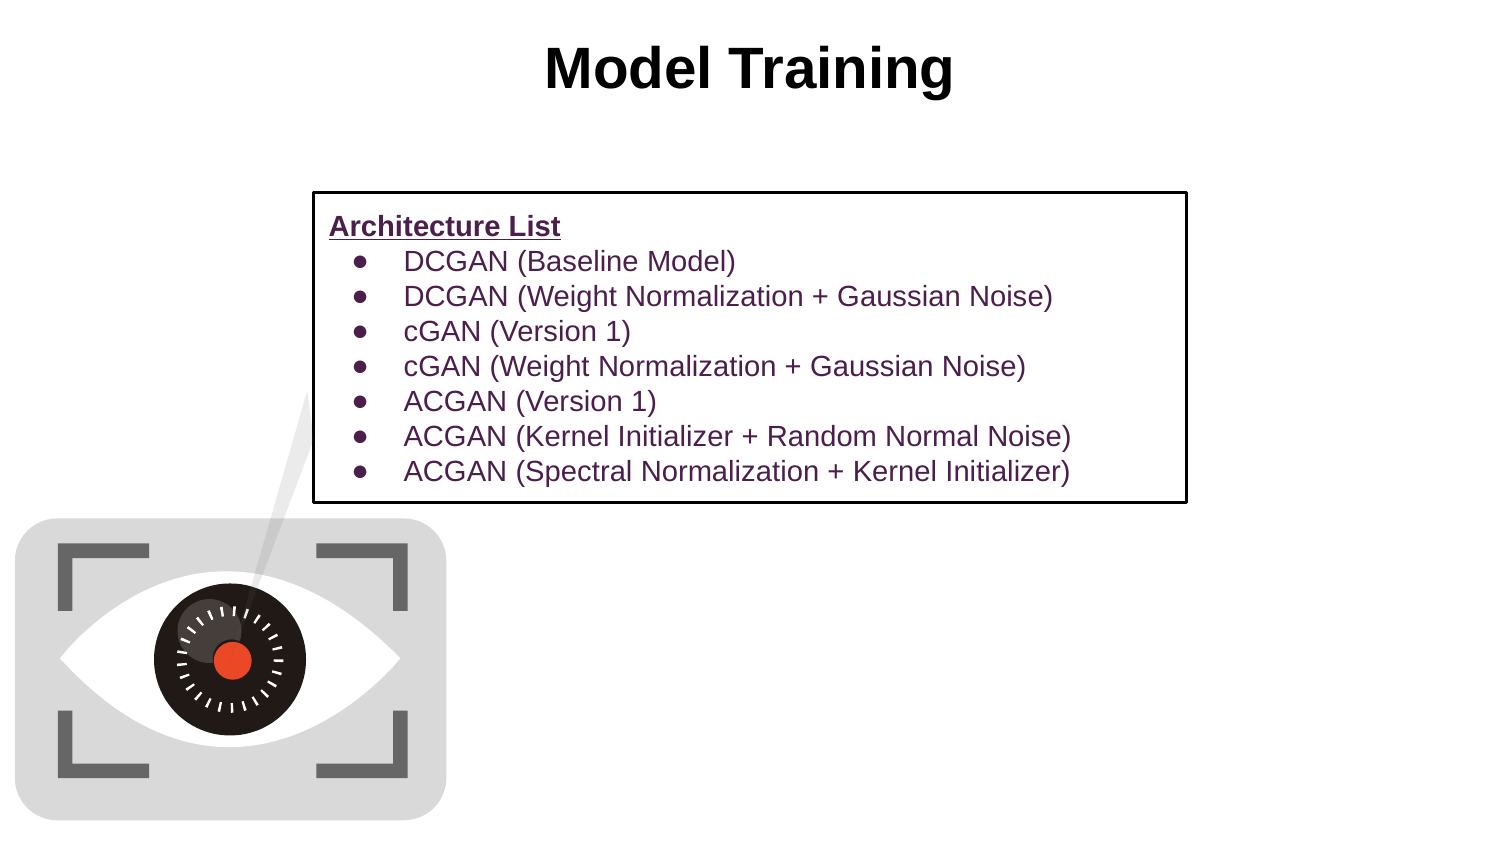

# Model Training
Architecture List
DCGAN (Baseline Model)
DCGAN (Weight Normalization + Gaussian Noise)
cGAN (Version 1)
cGAN (Weight Normalization + Gaussian Noise)
ACGAN (Version 1)
ACGAN (Kernel Initializer + Random Normal Noise)
ACGAN (Spectral Normalization + Kernel Initializer)